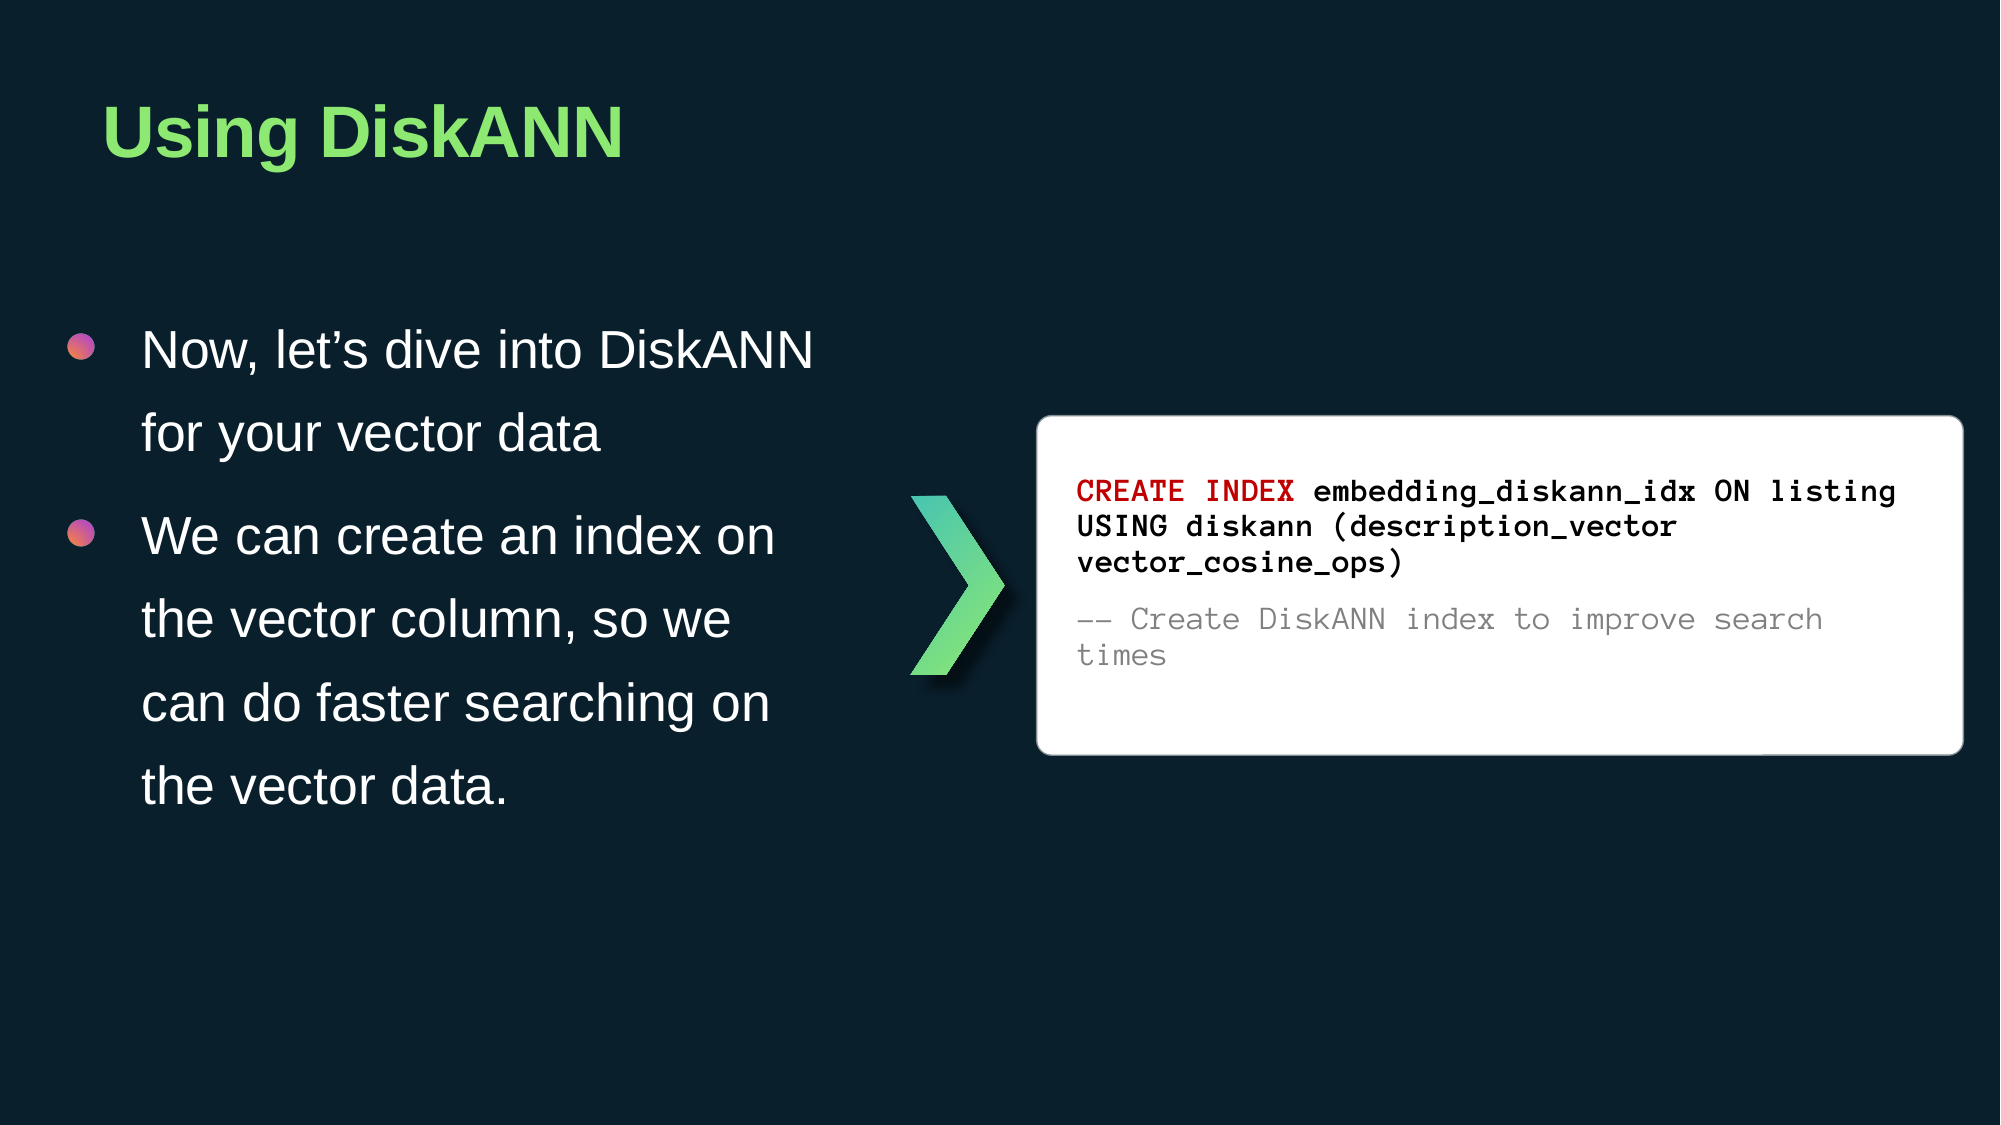

# Using DiskANN
Now, let’s dive into DiskANN for your vector data
We can create an index on the vector column, so we can do faster searching on the vector data.

CREATE INDEX embedding_diskann_idx ON listing USING diskann (description_vector vector_cosine_ops)
-- Create DiskANN index to improve search times